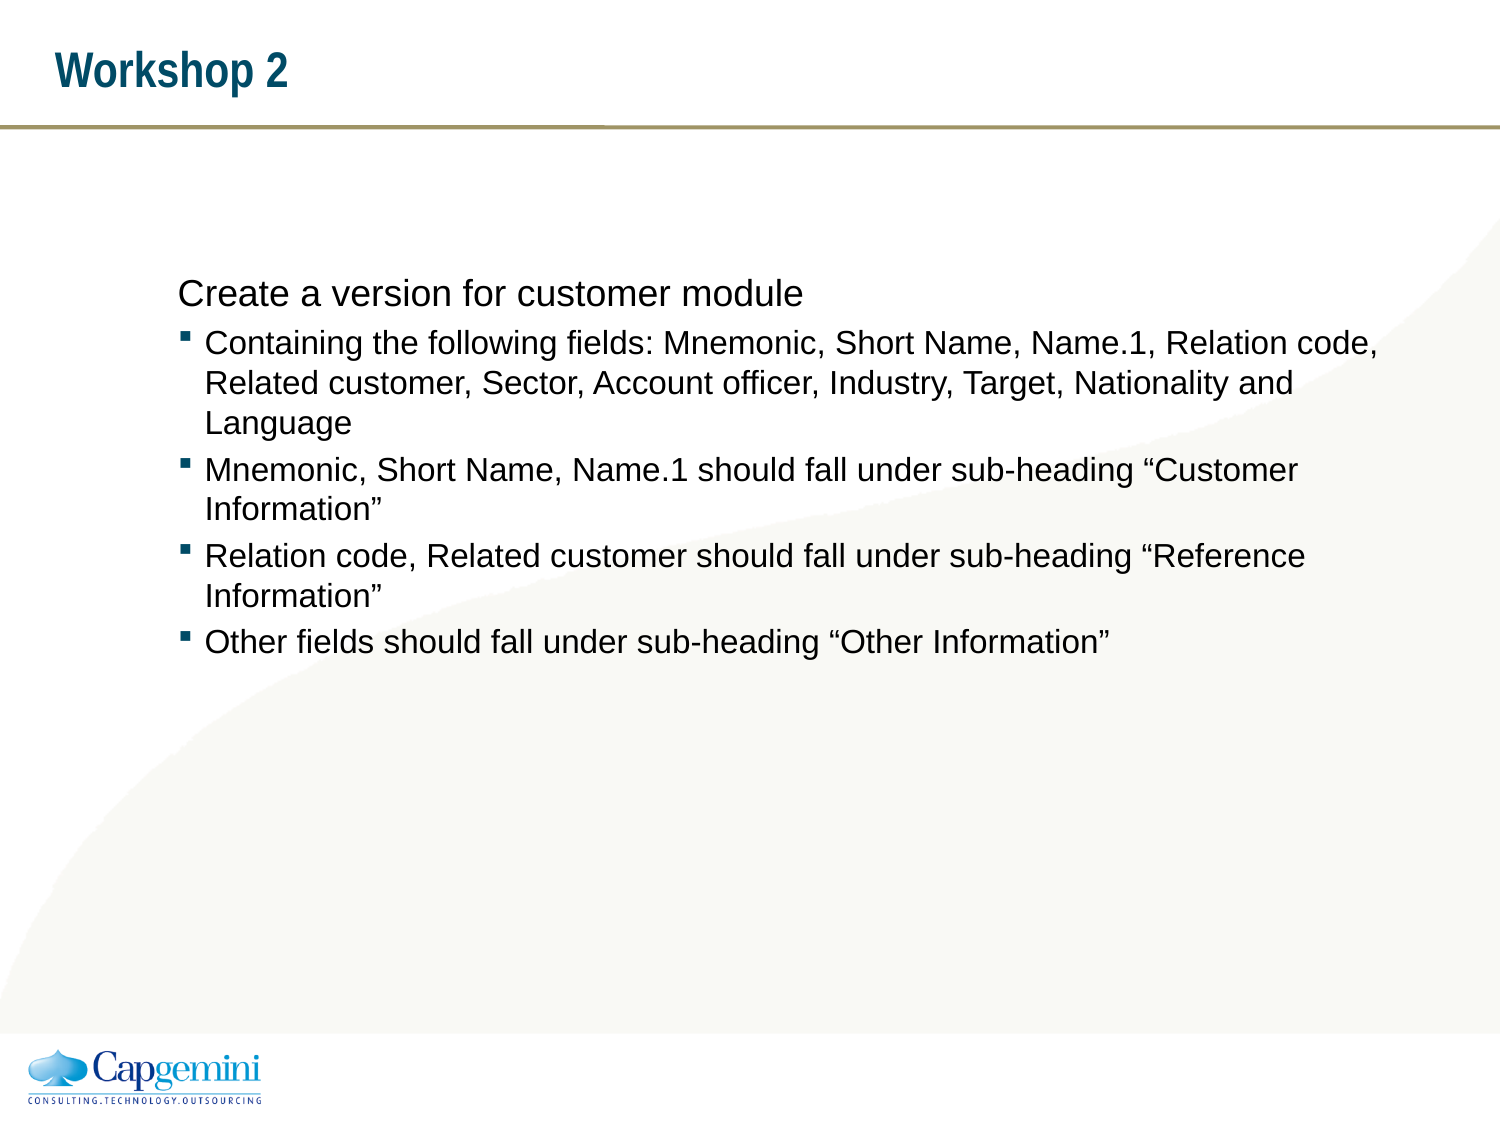

# Workshop 2
Create a version for customer module
Containing the following fields: Mnemonic, Short Name, Name.1, Relation code, Related customer, Sector, Account officer, Industry, Target, Nationality and Language
Mnemonic, Short Name, Name.1 should fall under sub-heading “Customer Information”
Relation code, Related customer should fall under sub-heading “Reference Information”
Other fields should fall under sub-heading “Other Information”